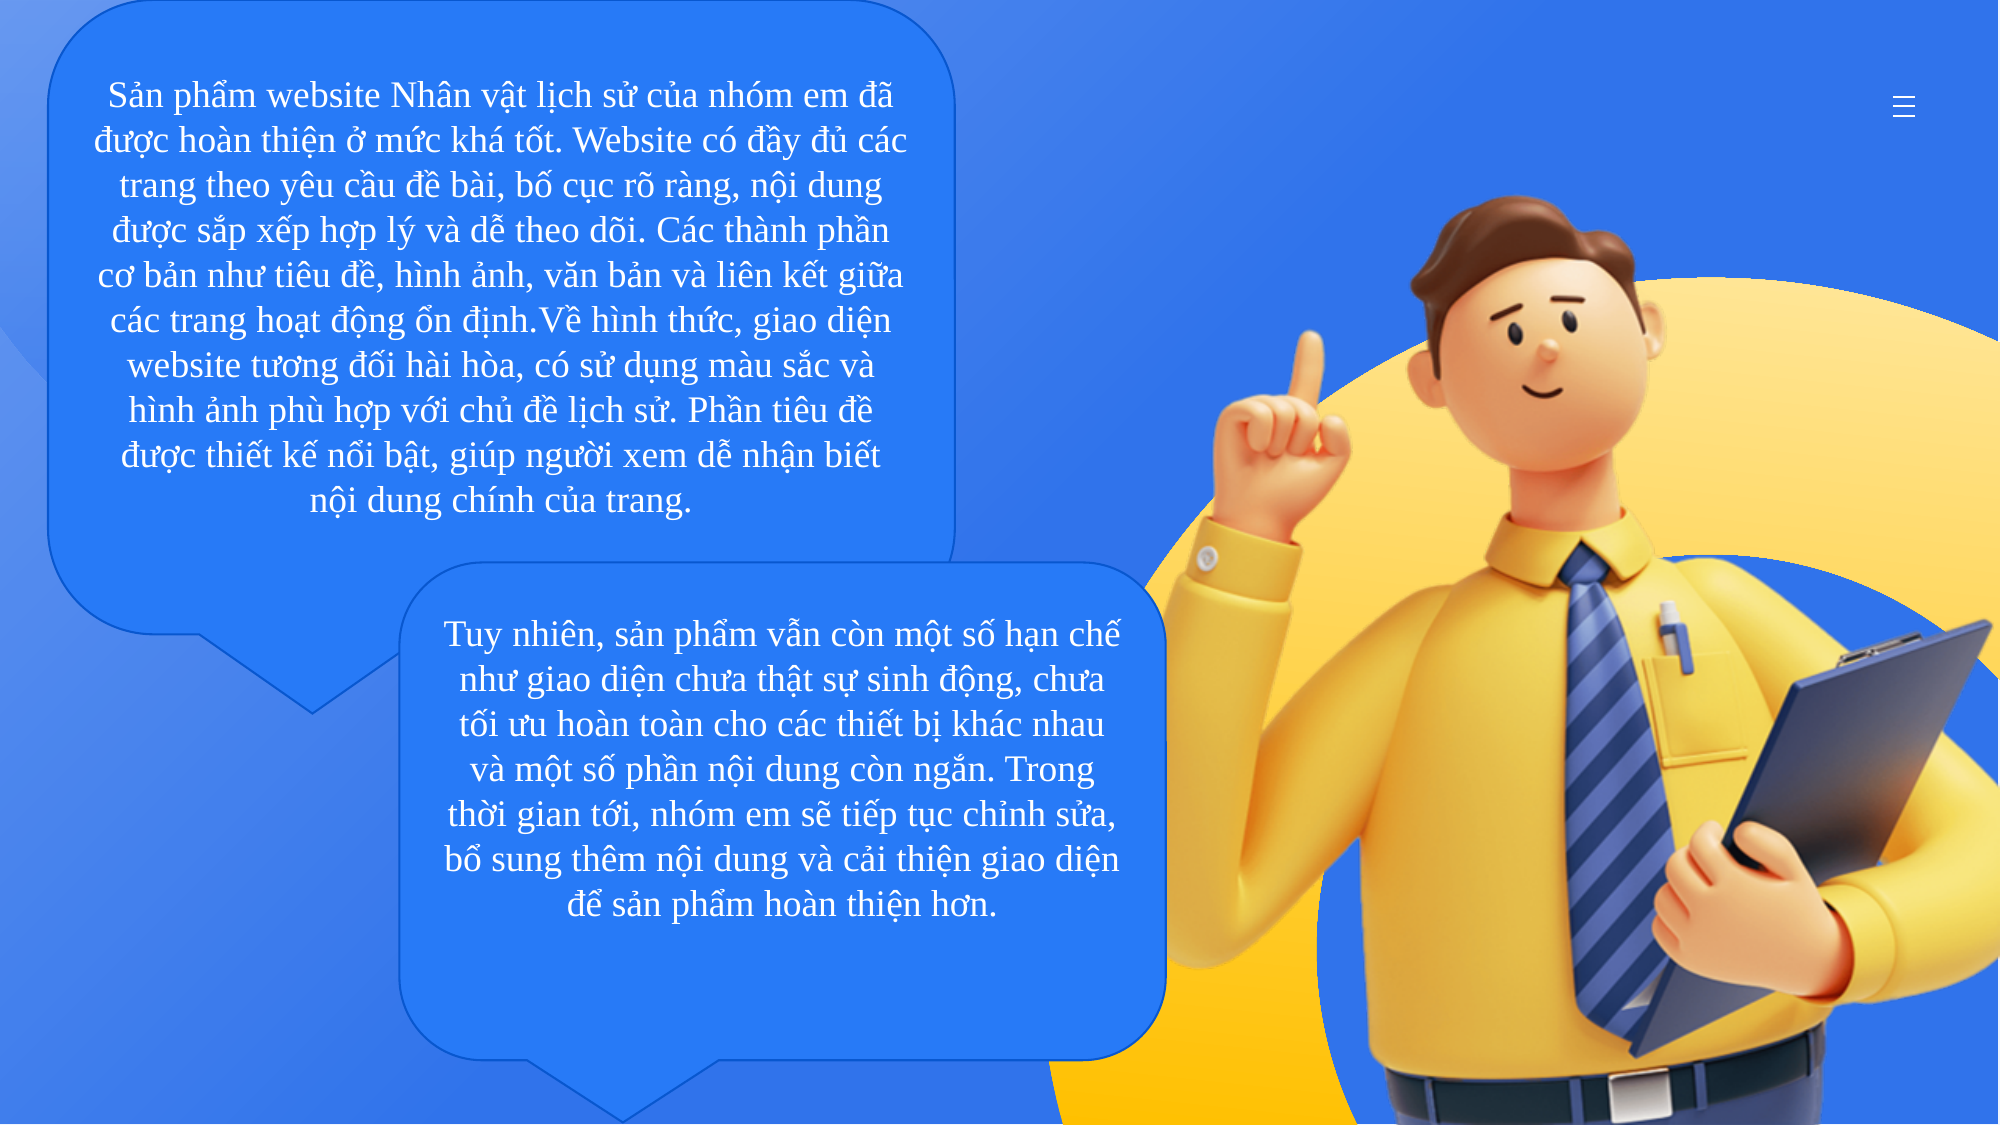

Sản phẩm website Nhân vật lịch sử của nhóm em đã được hoàn thiện ở mức khá tốt. Website có đầy đủ các trang theo yêu cầu đề bài, bố cục rõ ràng, nội dung được sắp xếp hợp lý và dễ theo dõi. Các thành phần cơ bản như tiêu đề, hình ảnh, văn bản và liên kết giữa các trang hoạt động ổn định.Về hình thức, giao diện website tương đối hài hòa, có sử dụng màu sắc và hình ảnh phù hợp với chủ đề lịch sử. Phần tiêu đề được thiết kế nổi bật, giúp người xem dễ nhận biết nội dung chính của trang.

Tuy nhiên, sản phẩm vẫn còn một số hạn chế như giao diện chưa thật sự sinh động, chưa tối ưu hoàn toàn cho các thiết bị khác nhau và một số phần nội dung còn ngắn. Trong thời gian tới, nhóm em sẽ tiếp tục chỉnh sửa, bổ sung thêm nội dung và cải thiện giao diện để sản phẩm hoàn thiện hơn.